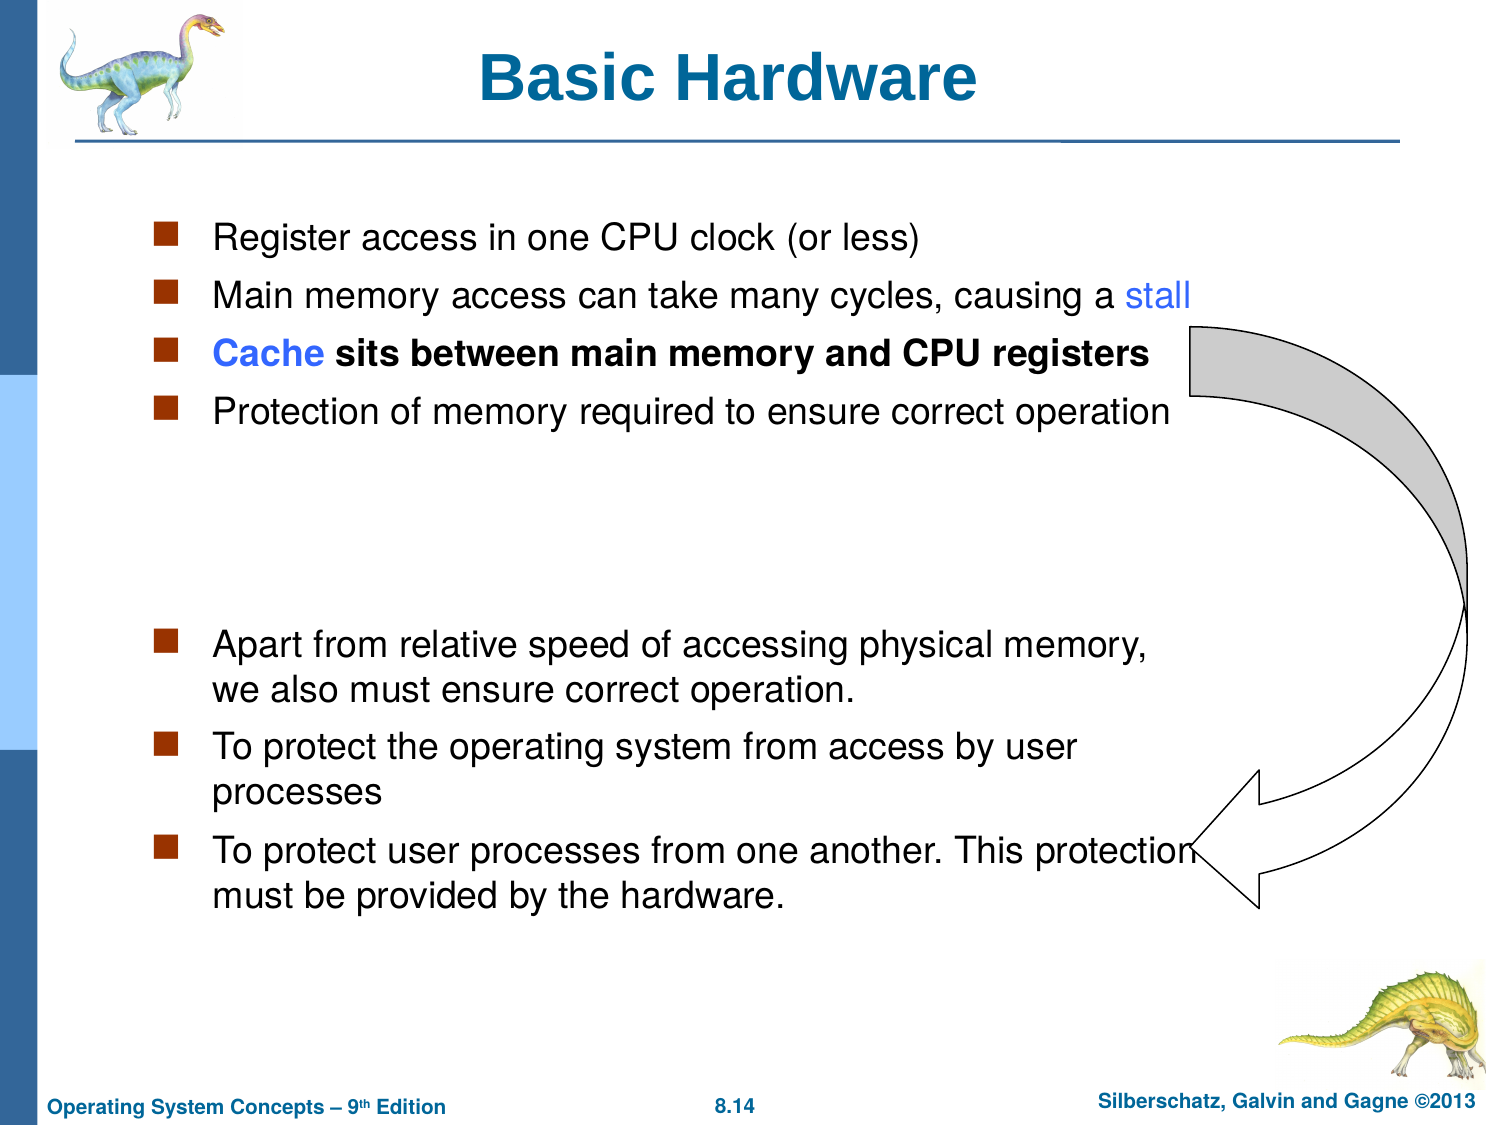

# Basic Hardware
Register access in one CPU clock (or less)
Main memory access can take many cycles, causing a stall
Cache sits between main memory and CPU registers
Protection of memory required to ensure correct operation

Apart from relative speed of accessing physical memory, we also must ensure correct operation.
To protect the operating system from access by user processes
To protect user processes from one another. This protection must be provided by the hardware.